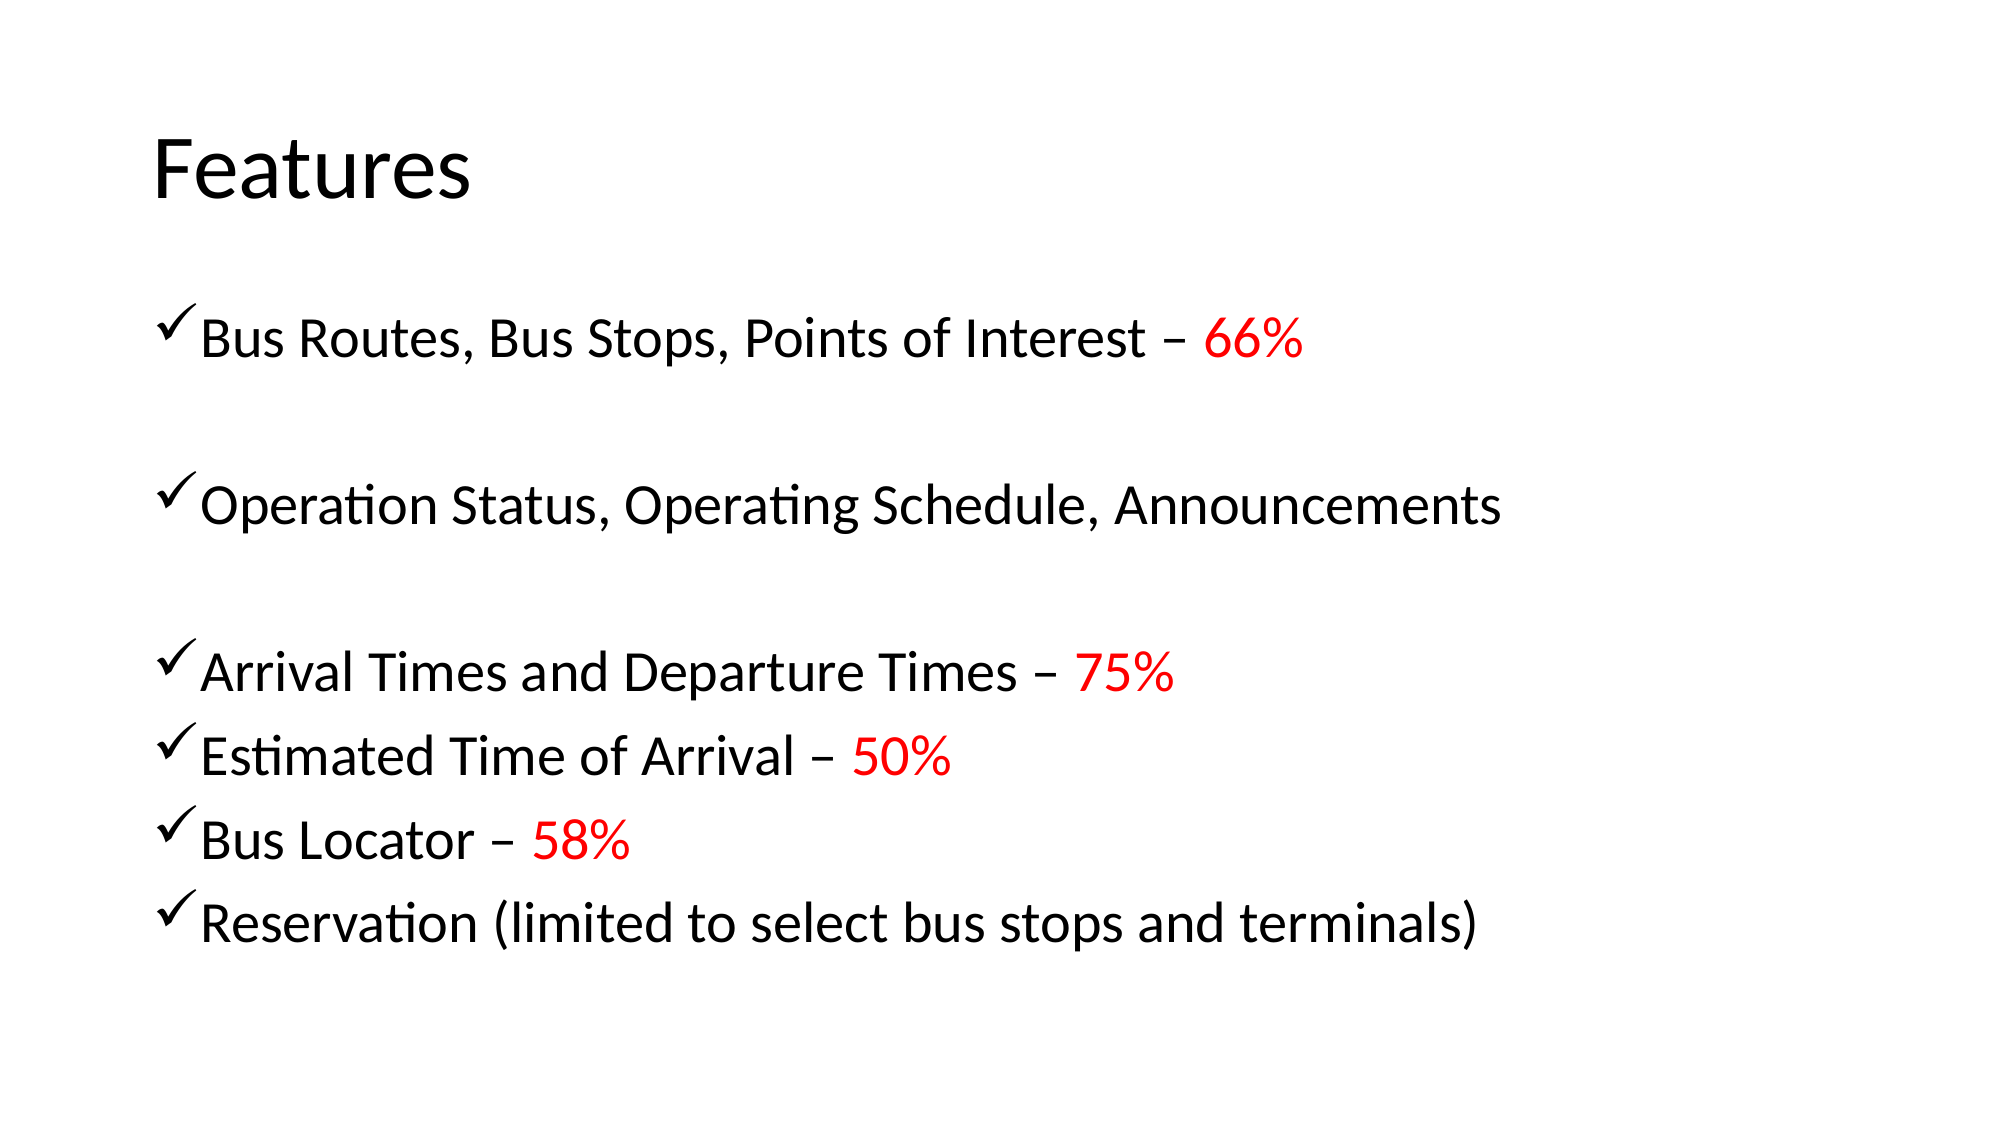

# Features
Bus Routes, Bus Stops, Points of Interest – 66%

Operation Status, Operating Schedule, Announcements

Arrival Times and Departure Times – 75%
Estimated Time of Arrival – 50%
Bus Locator – 58%
Reservation (limited to select bus stops and terminals)